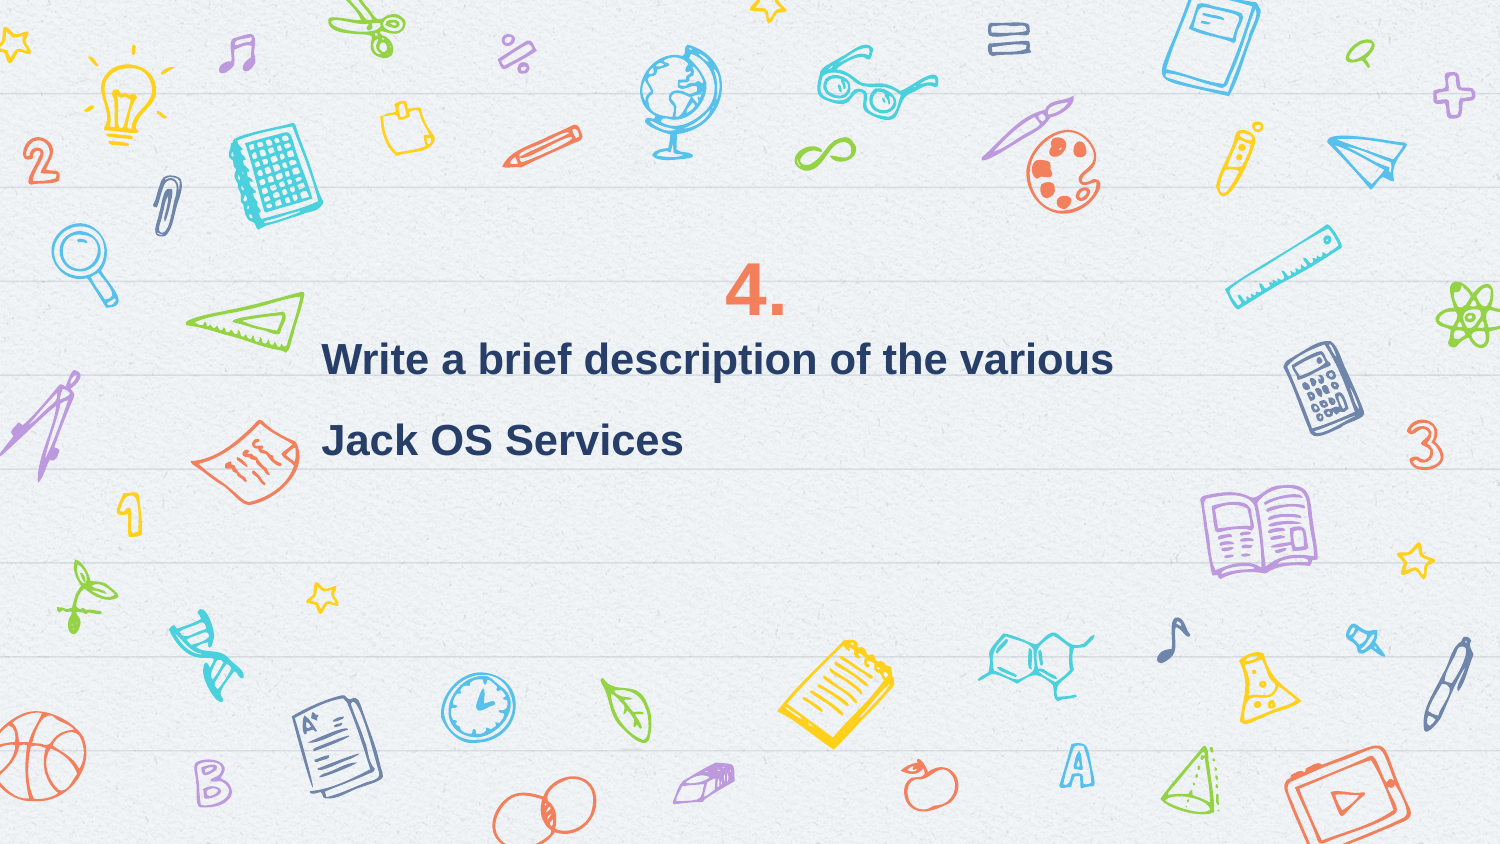

# 4.
Write a brief description of the various Jack OS Services